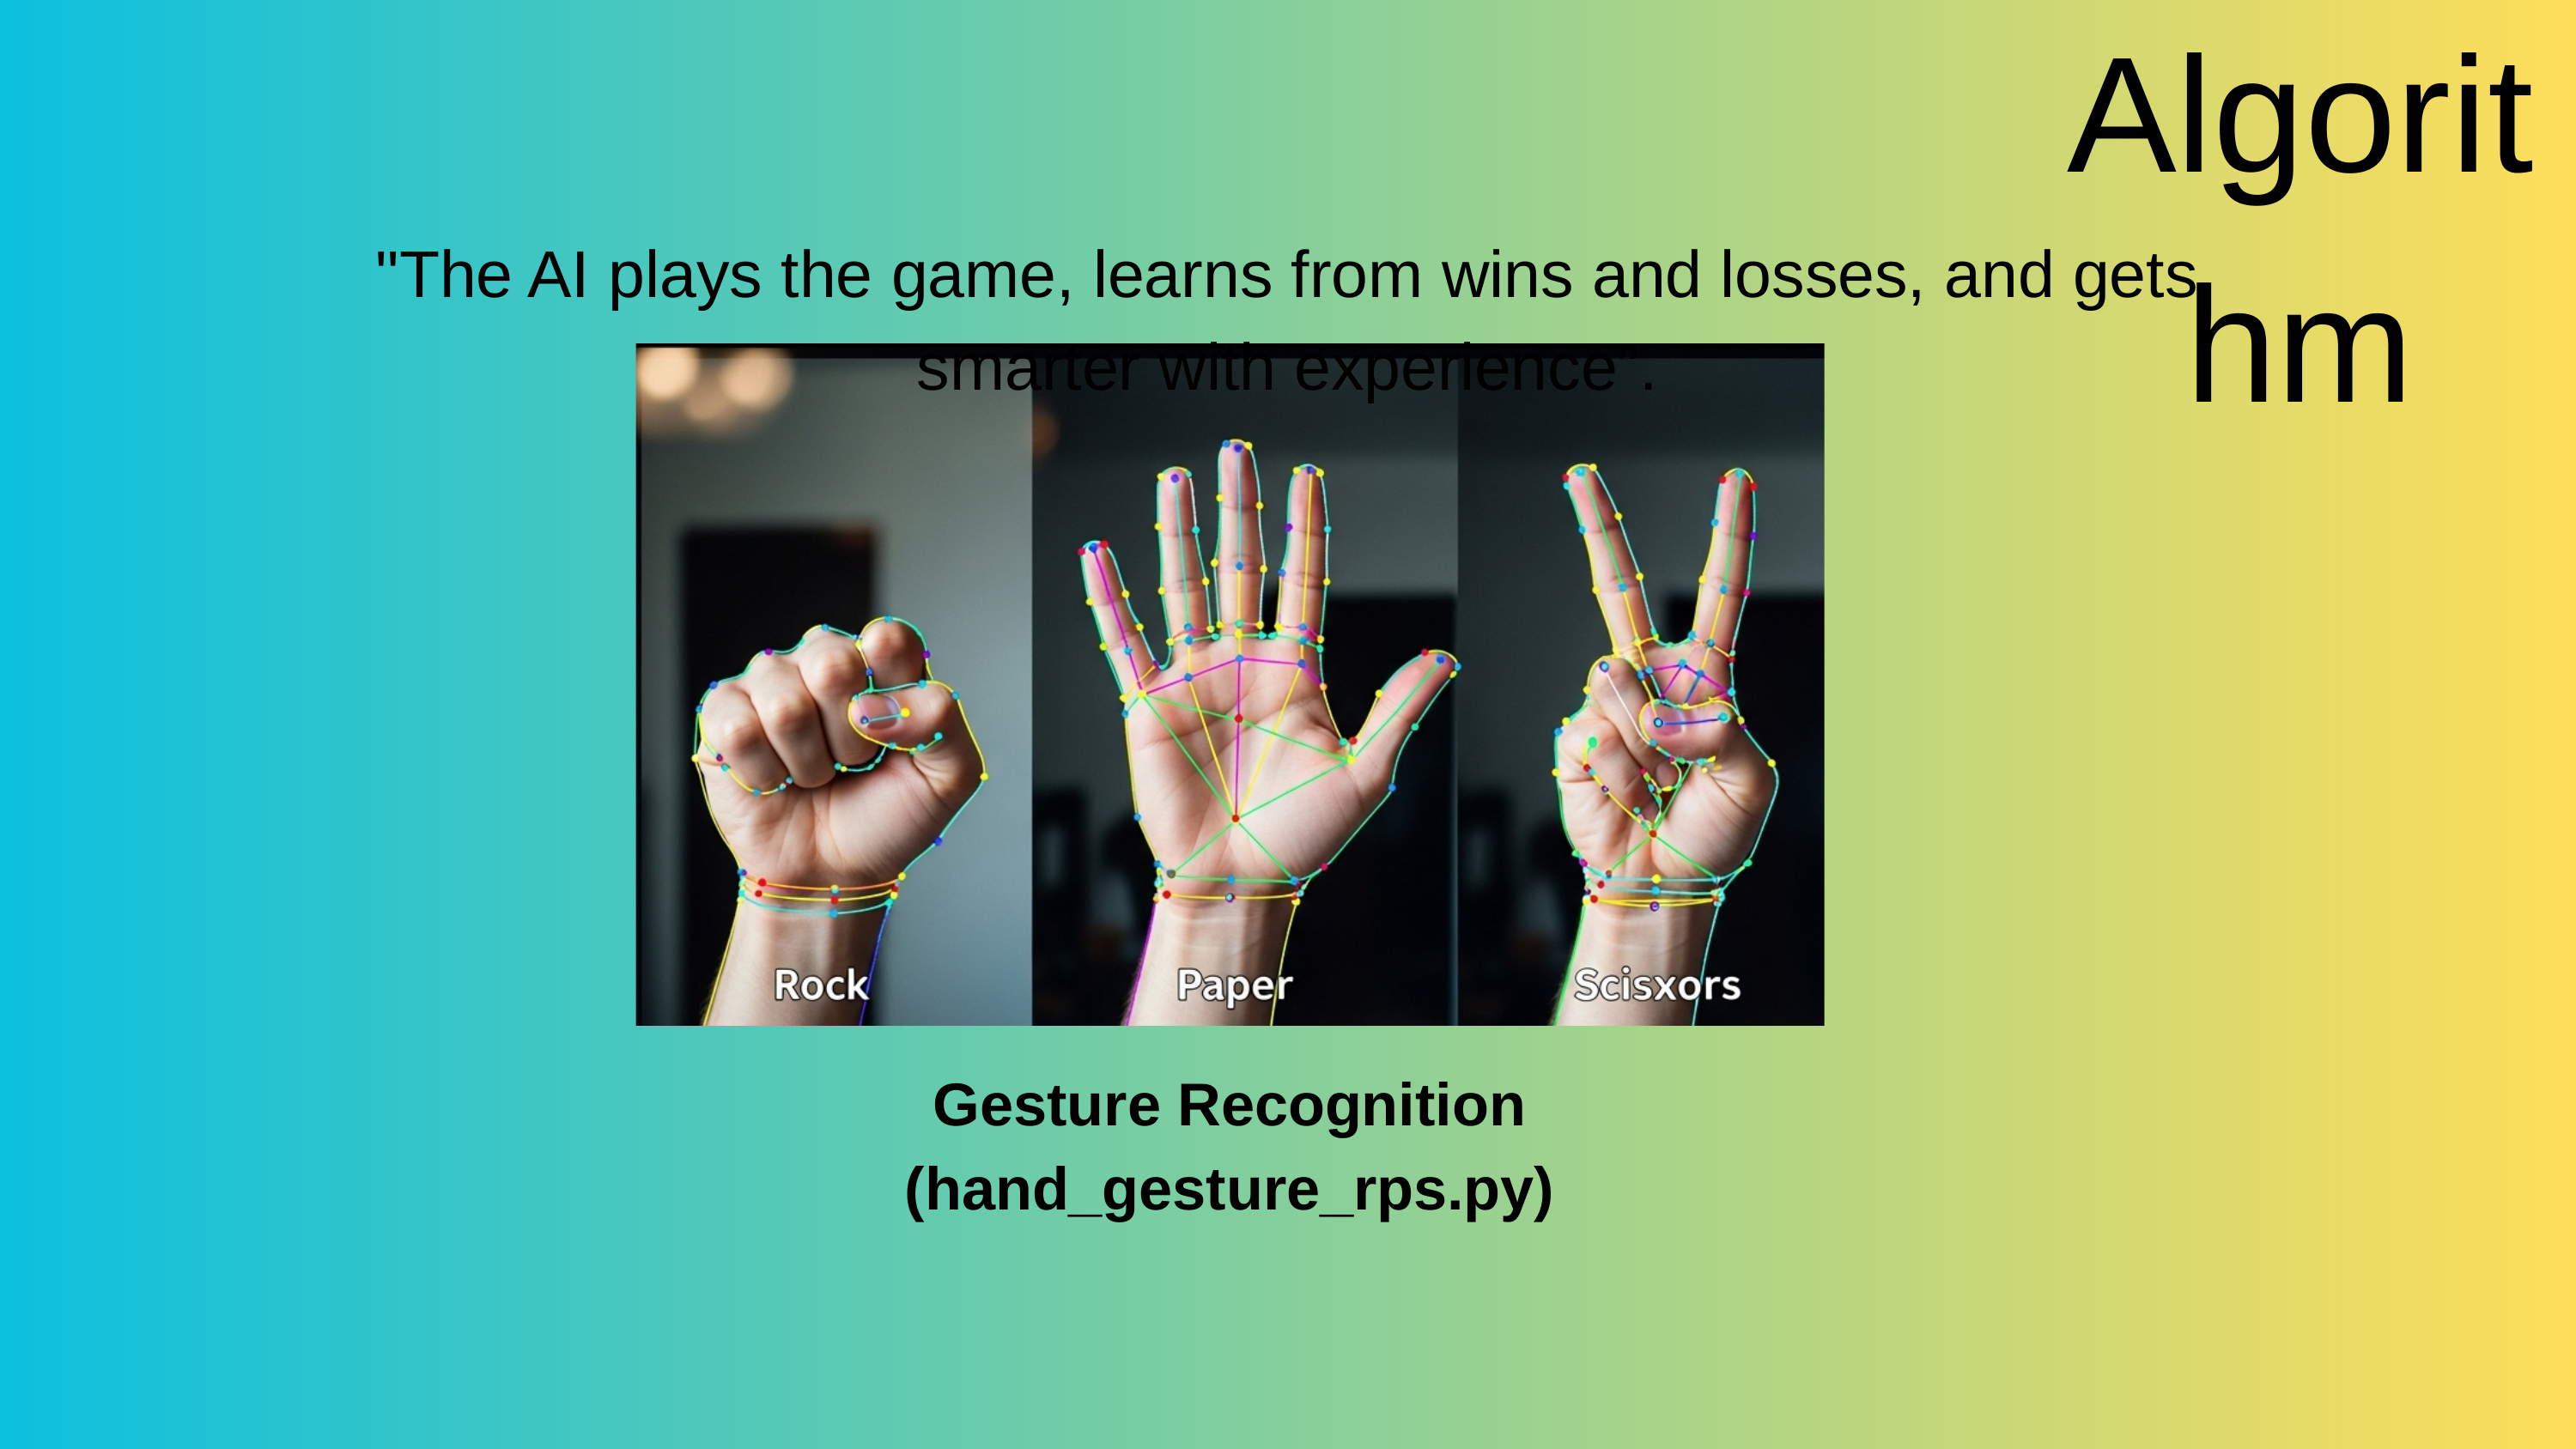

Algorithm
"The AI plays the game, learns from wins and losses, and gets smarter with experience”.

Gesture Recognition (hand_gesture_rps.py)